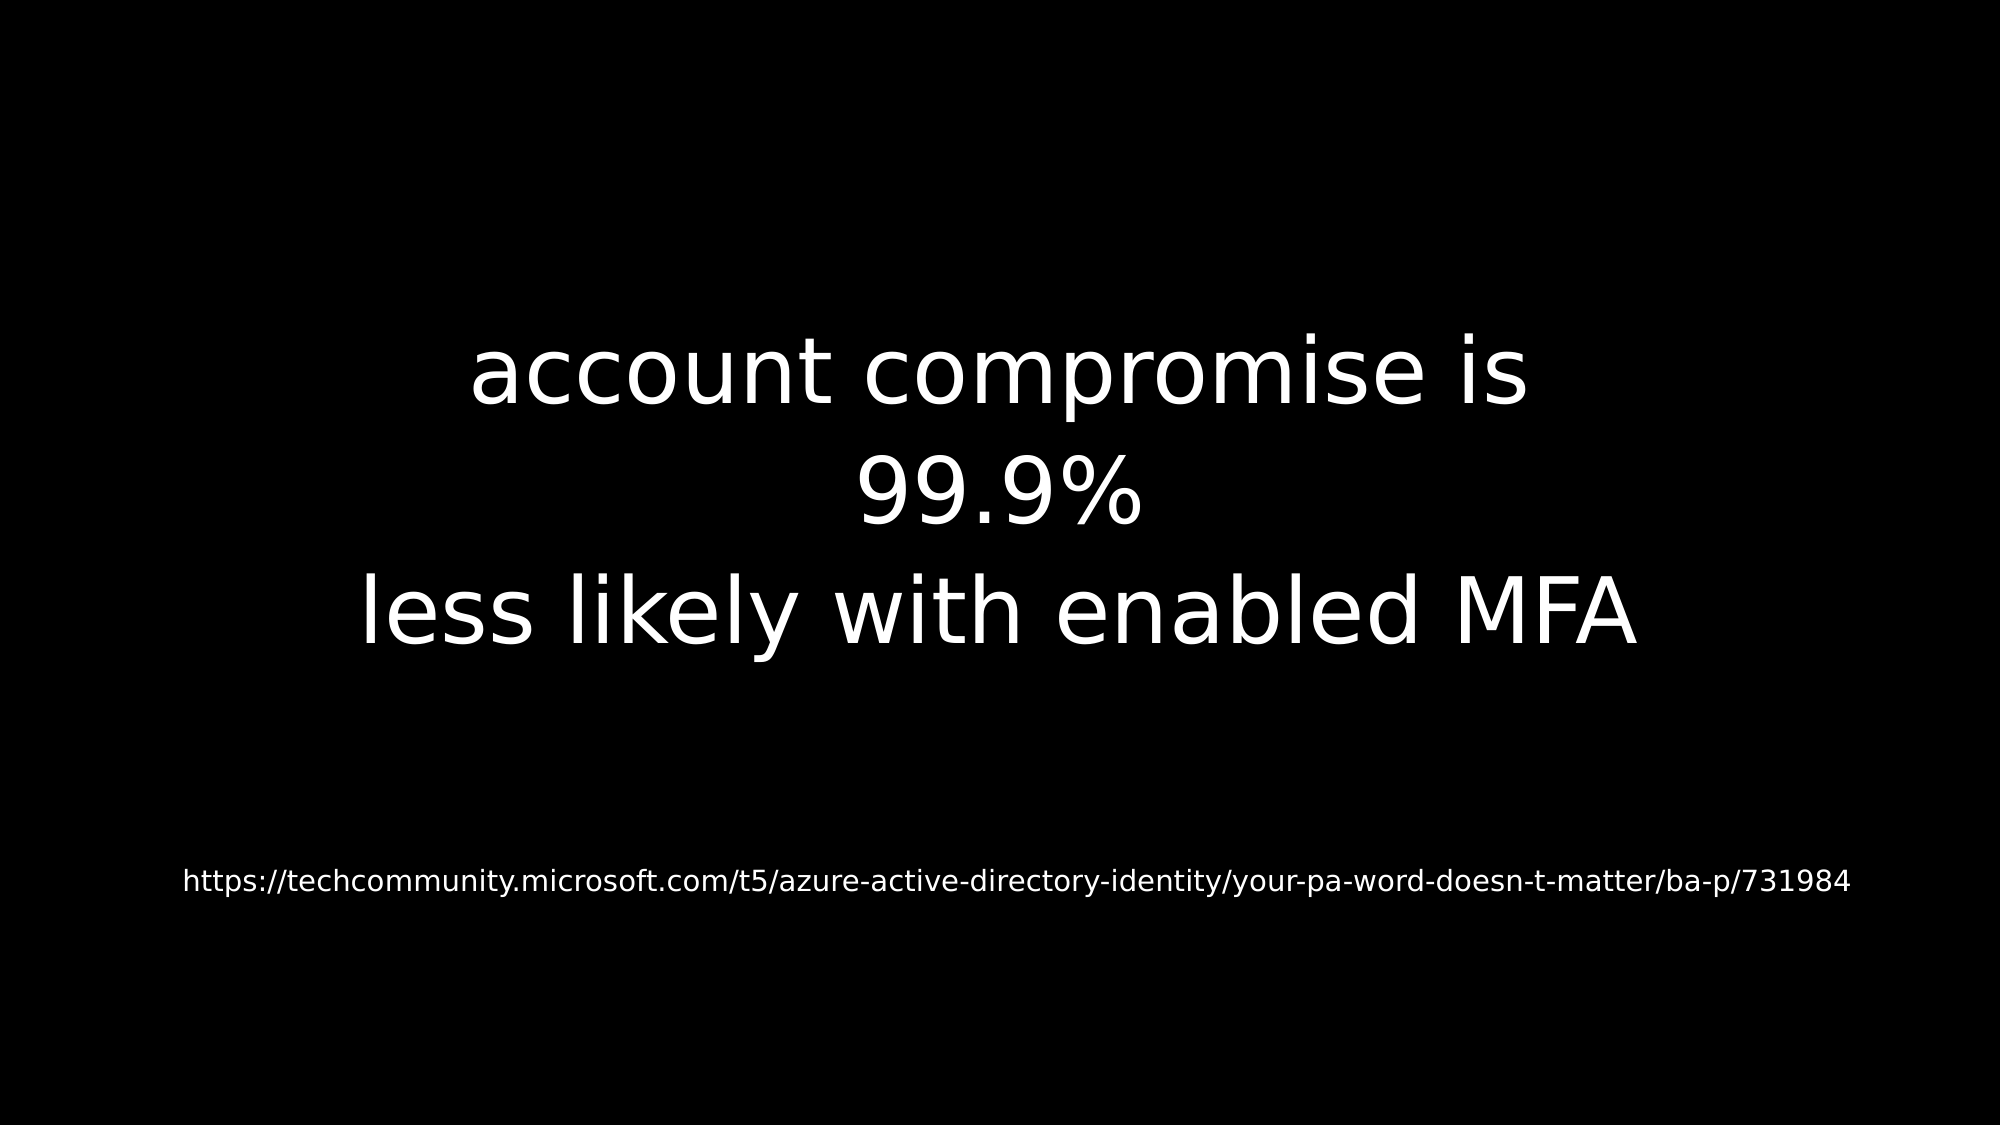

account compromise is
99.9%
less likely with enabled MFA
https://techcommunity.microsoft.com/t5/azure-active-directory-identity/your-pa-word-doesn-t-matter/ba-p/731984